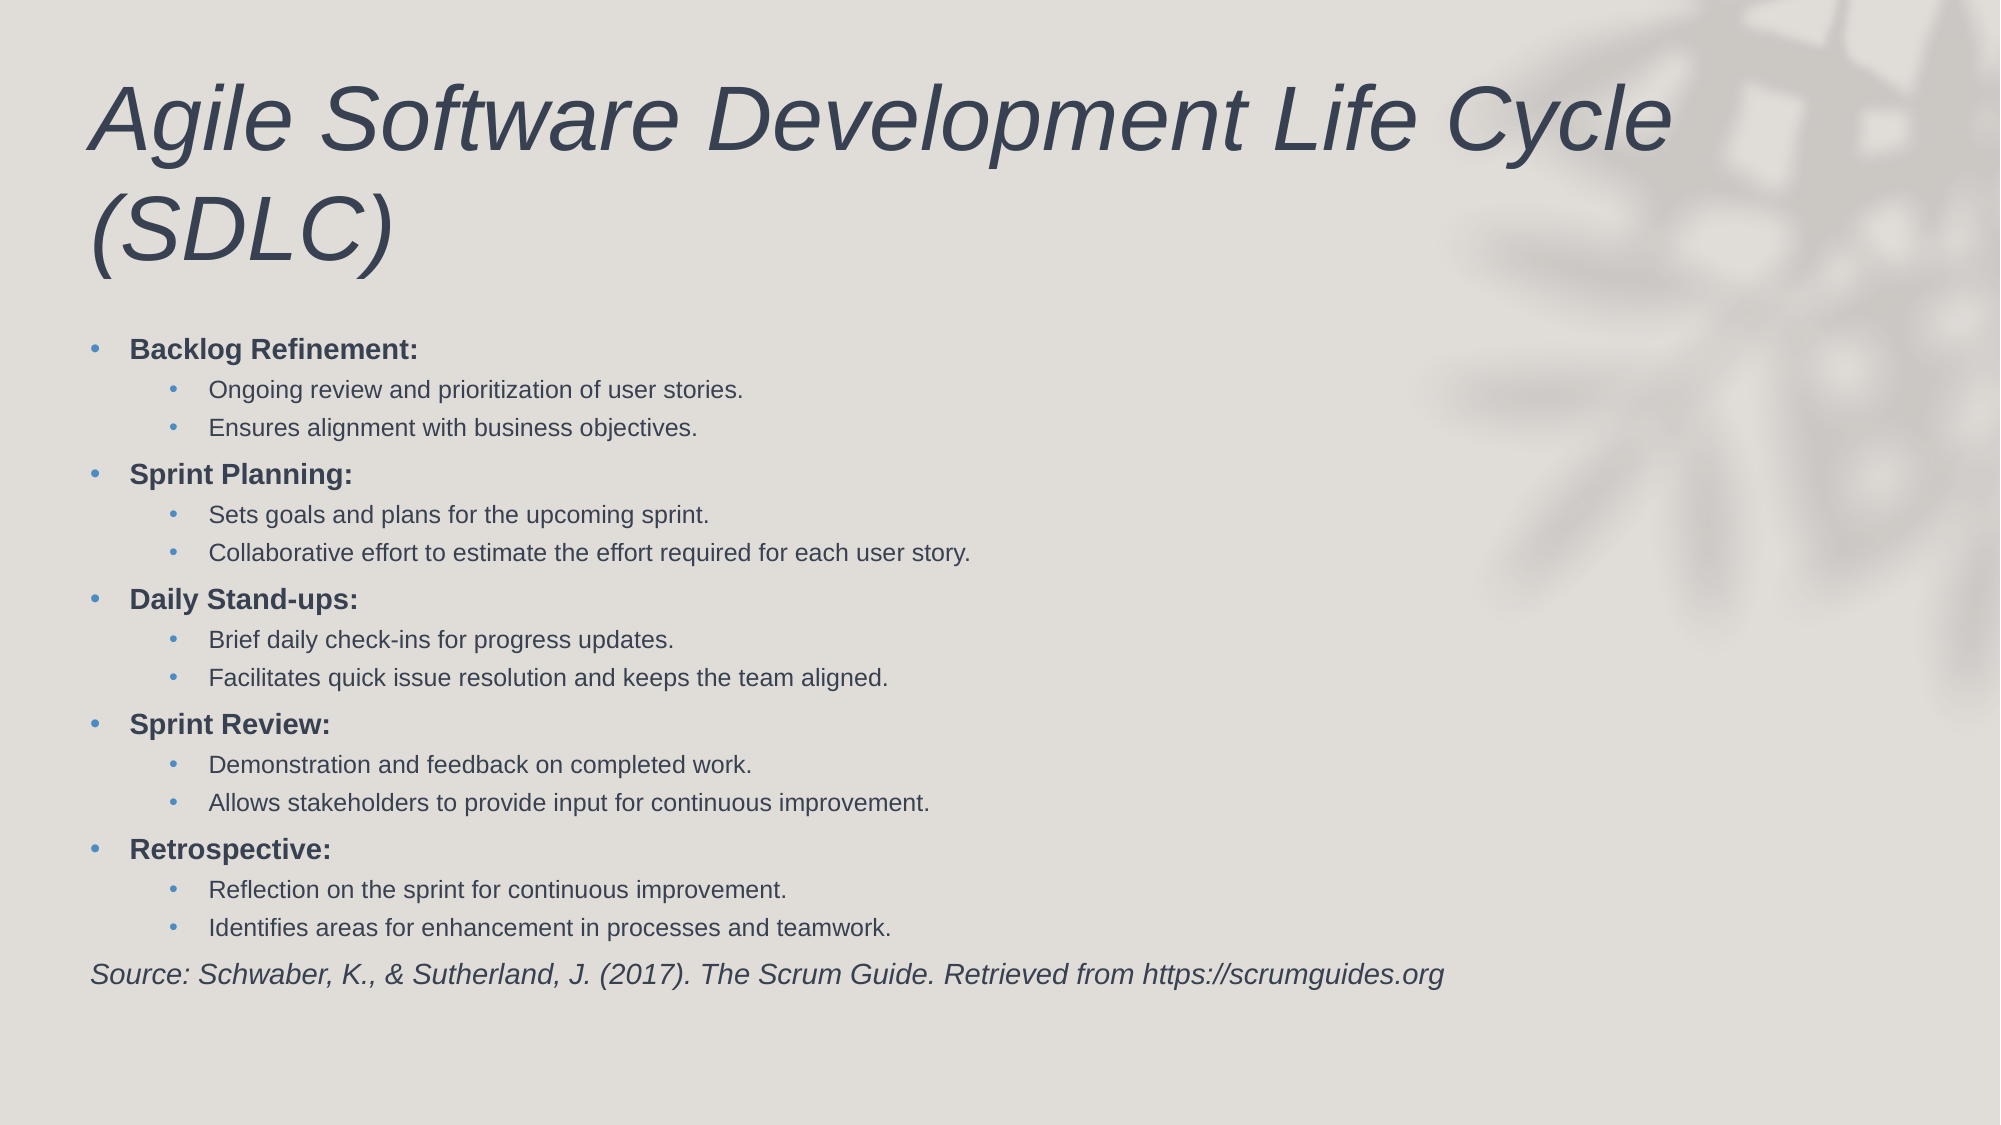

# Agile Software Development Life Cycle (SDLC)
Backlog Refinement:
Ongoing review and prioritization of user stories.
Ensures alignment with business objectives.
Sprint Planning:
Sets goals and plans for the upcoming sprint.
Collaborative effort to estimate the effort required for each user story.
Daily Stand-ups:
Brief daily check-ins for progress updates.
Facilitates quick issue resolution and keeps the team aligned.
Sprint Review:
Demonstration and feedback on completed work.
Allows stakeholders to provide input for continuous improvement.
Retrospective:
Reflection on the sprint for continuous improvement.
Identifies areas for enhancement in processes and teamwork.
Source: Schwaber, K., & Sutherland, J. (2017). The Scrum Guide. Retrieved from https://scrumguides.org